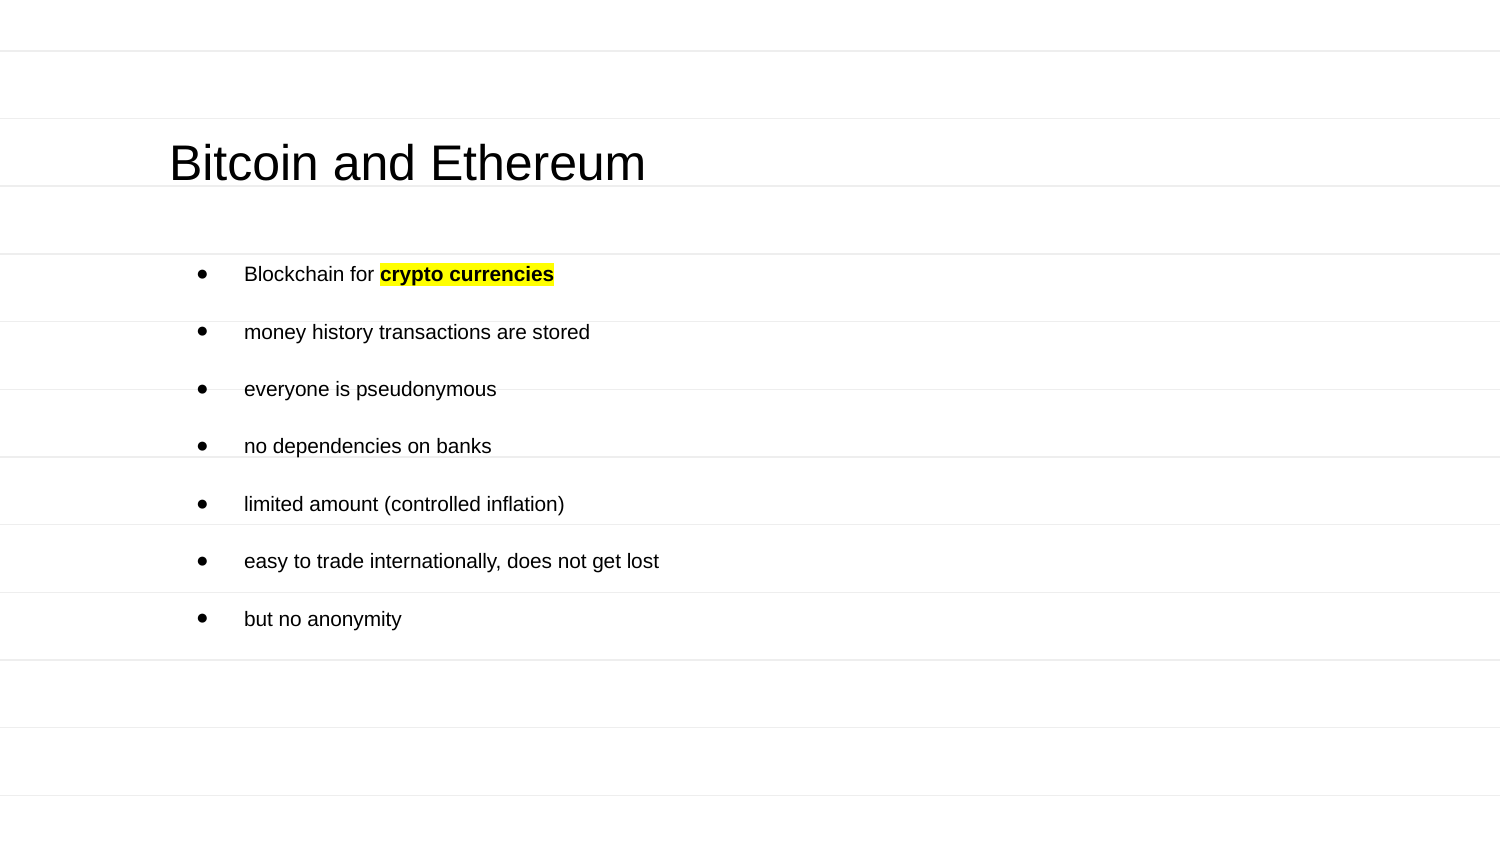

# Bitcoin and Ethereum
Blockchain for crypto currencies

money history transactions are stored

everyone is pseudonymous

no dependencies on banks

limited amount (controlled inflation)

easy to trade internationally, does not get lost

but no anonymity